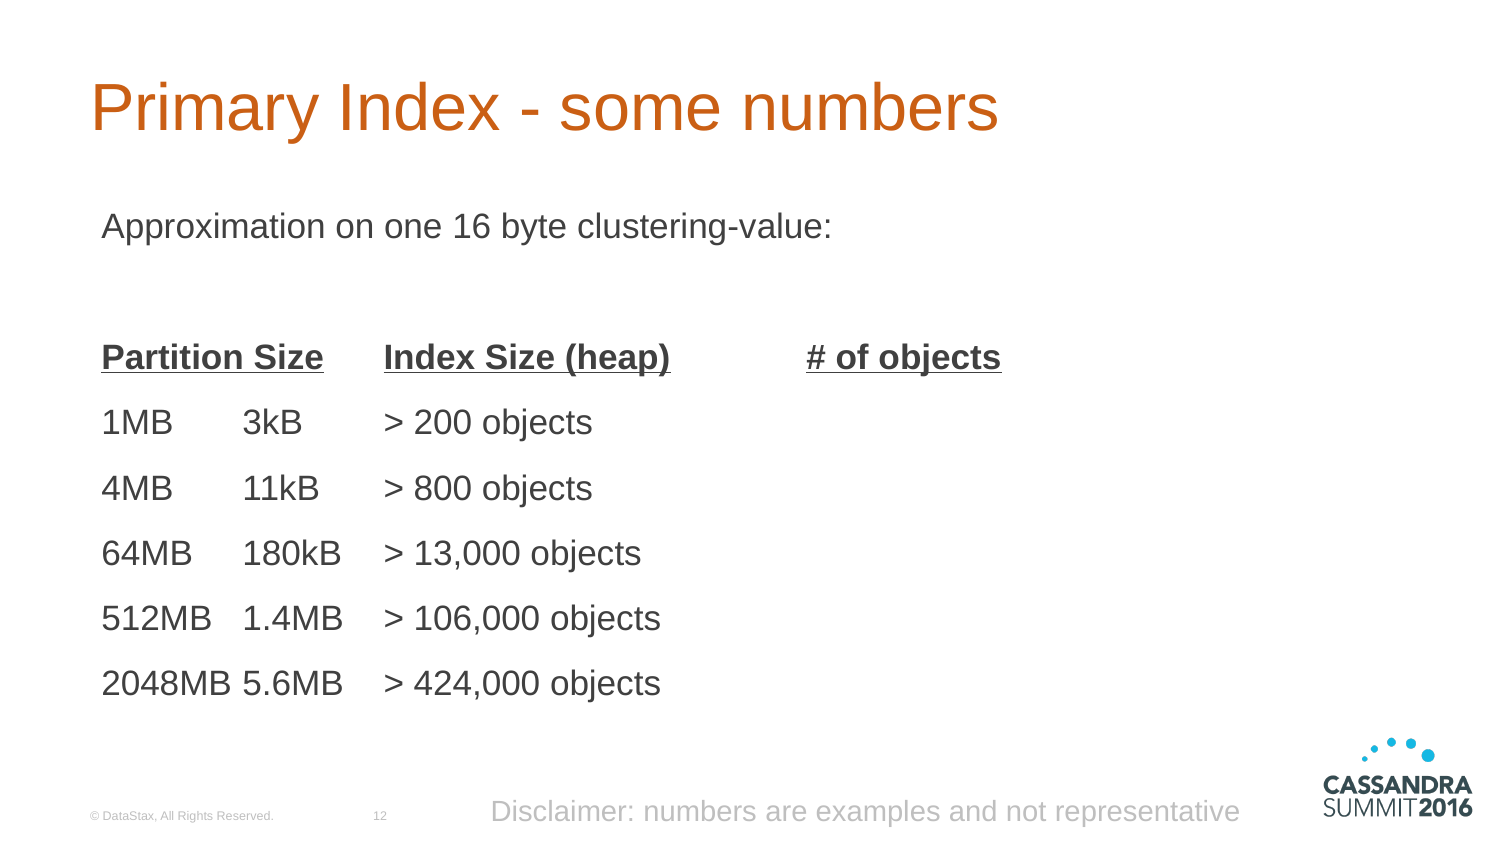

# Primary Index - some numbers
Approximation on one 16 byte clustering-value:

Partition Size		Index Size (heap)	# of objects
1MB			3kB			> 200 objects
4MB			11kB			> 800 objects
64MB			180kB			> 13,000 objects
512MB			1.4MB			> 106,000 objects
2048MB		5.6MB			> 424,000 objects
Disclaimer: numbers are examples and not representative
© DataStax, All Rights Reserved.
12